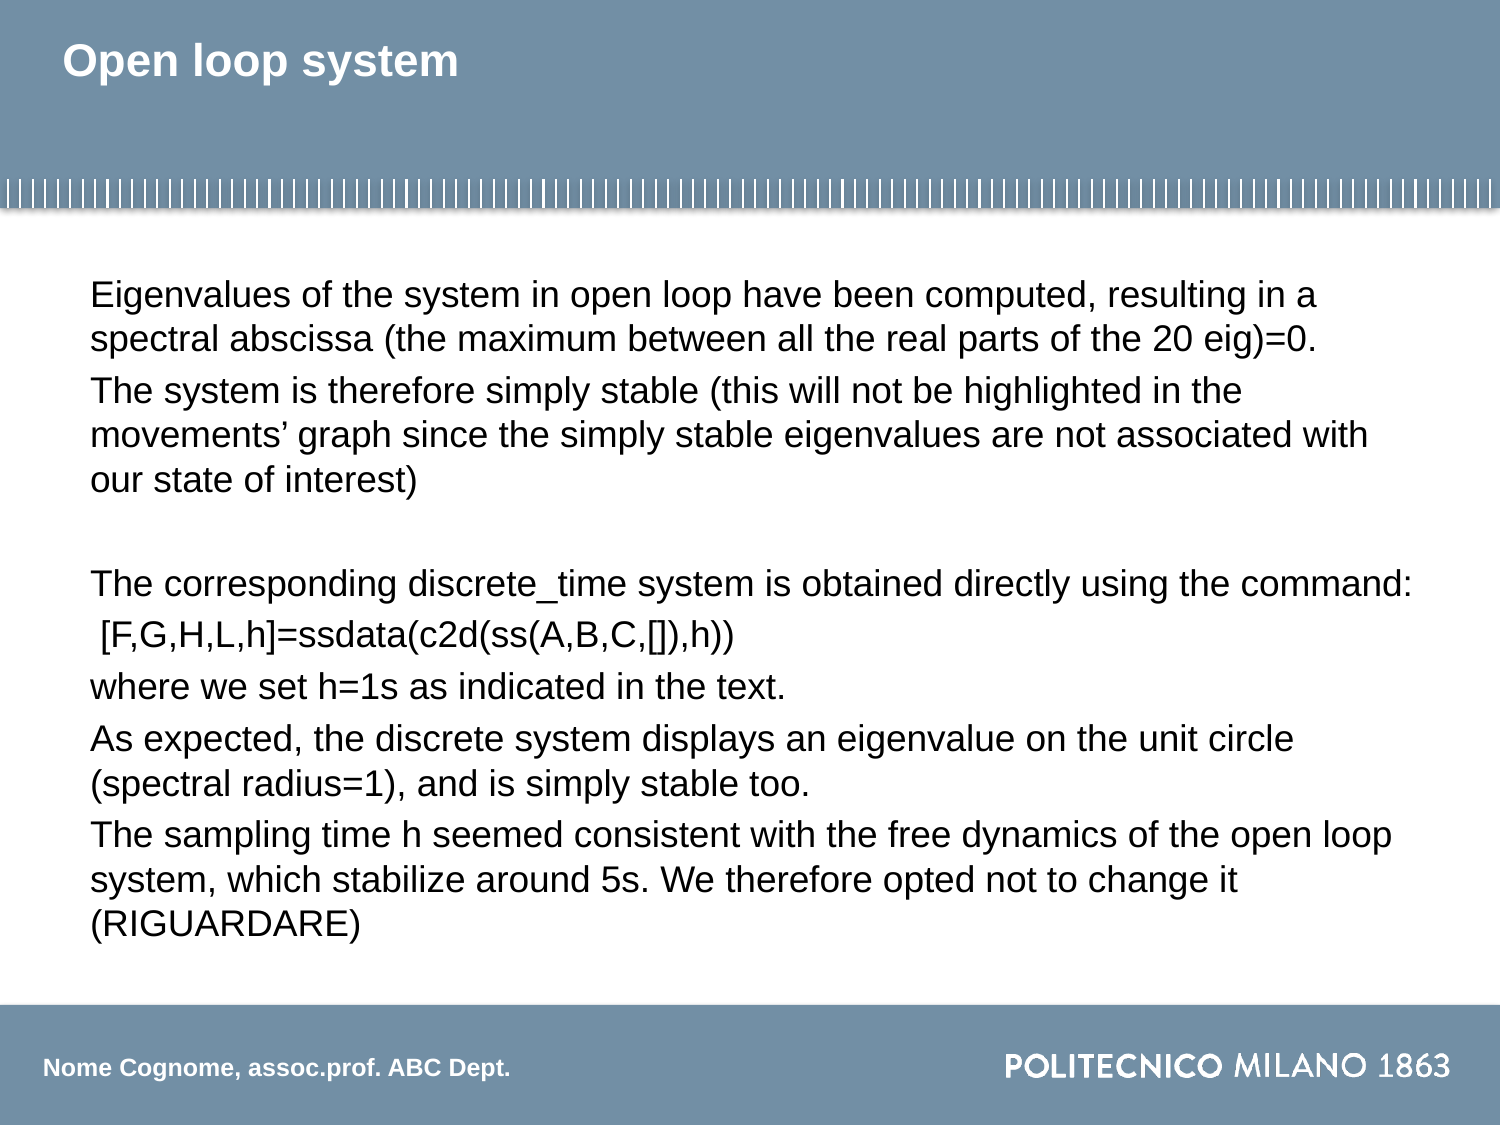

# Open loop system
Eigenvalues of the system in open loop have been computed, resulting in a spectral abscissa (the maximum between all the real parts of the 20 eig)=0.
The system is therefore simply stable (this will not be highlighted in the movements’ graph since the simply stable eigenvalues are not associated with our state of interest)

The corresponding discrete_time system is obtained directly using the command:
 [F,G,H,L,h]=ssdata(c2d(ss(A,B,C,[]),h))
where we set h=1s as indicated in the text.
As expected, the discrete system displays an eigenvalue on the unit circle (spectral radius=1), and is simply stable too.
The sampling time h seemed consistent with the free dynamics of the open loop system, which stabilize around 5s. We therefore opted not to change it (RIGUARDARE)